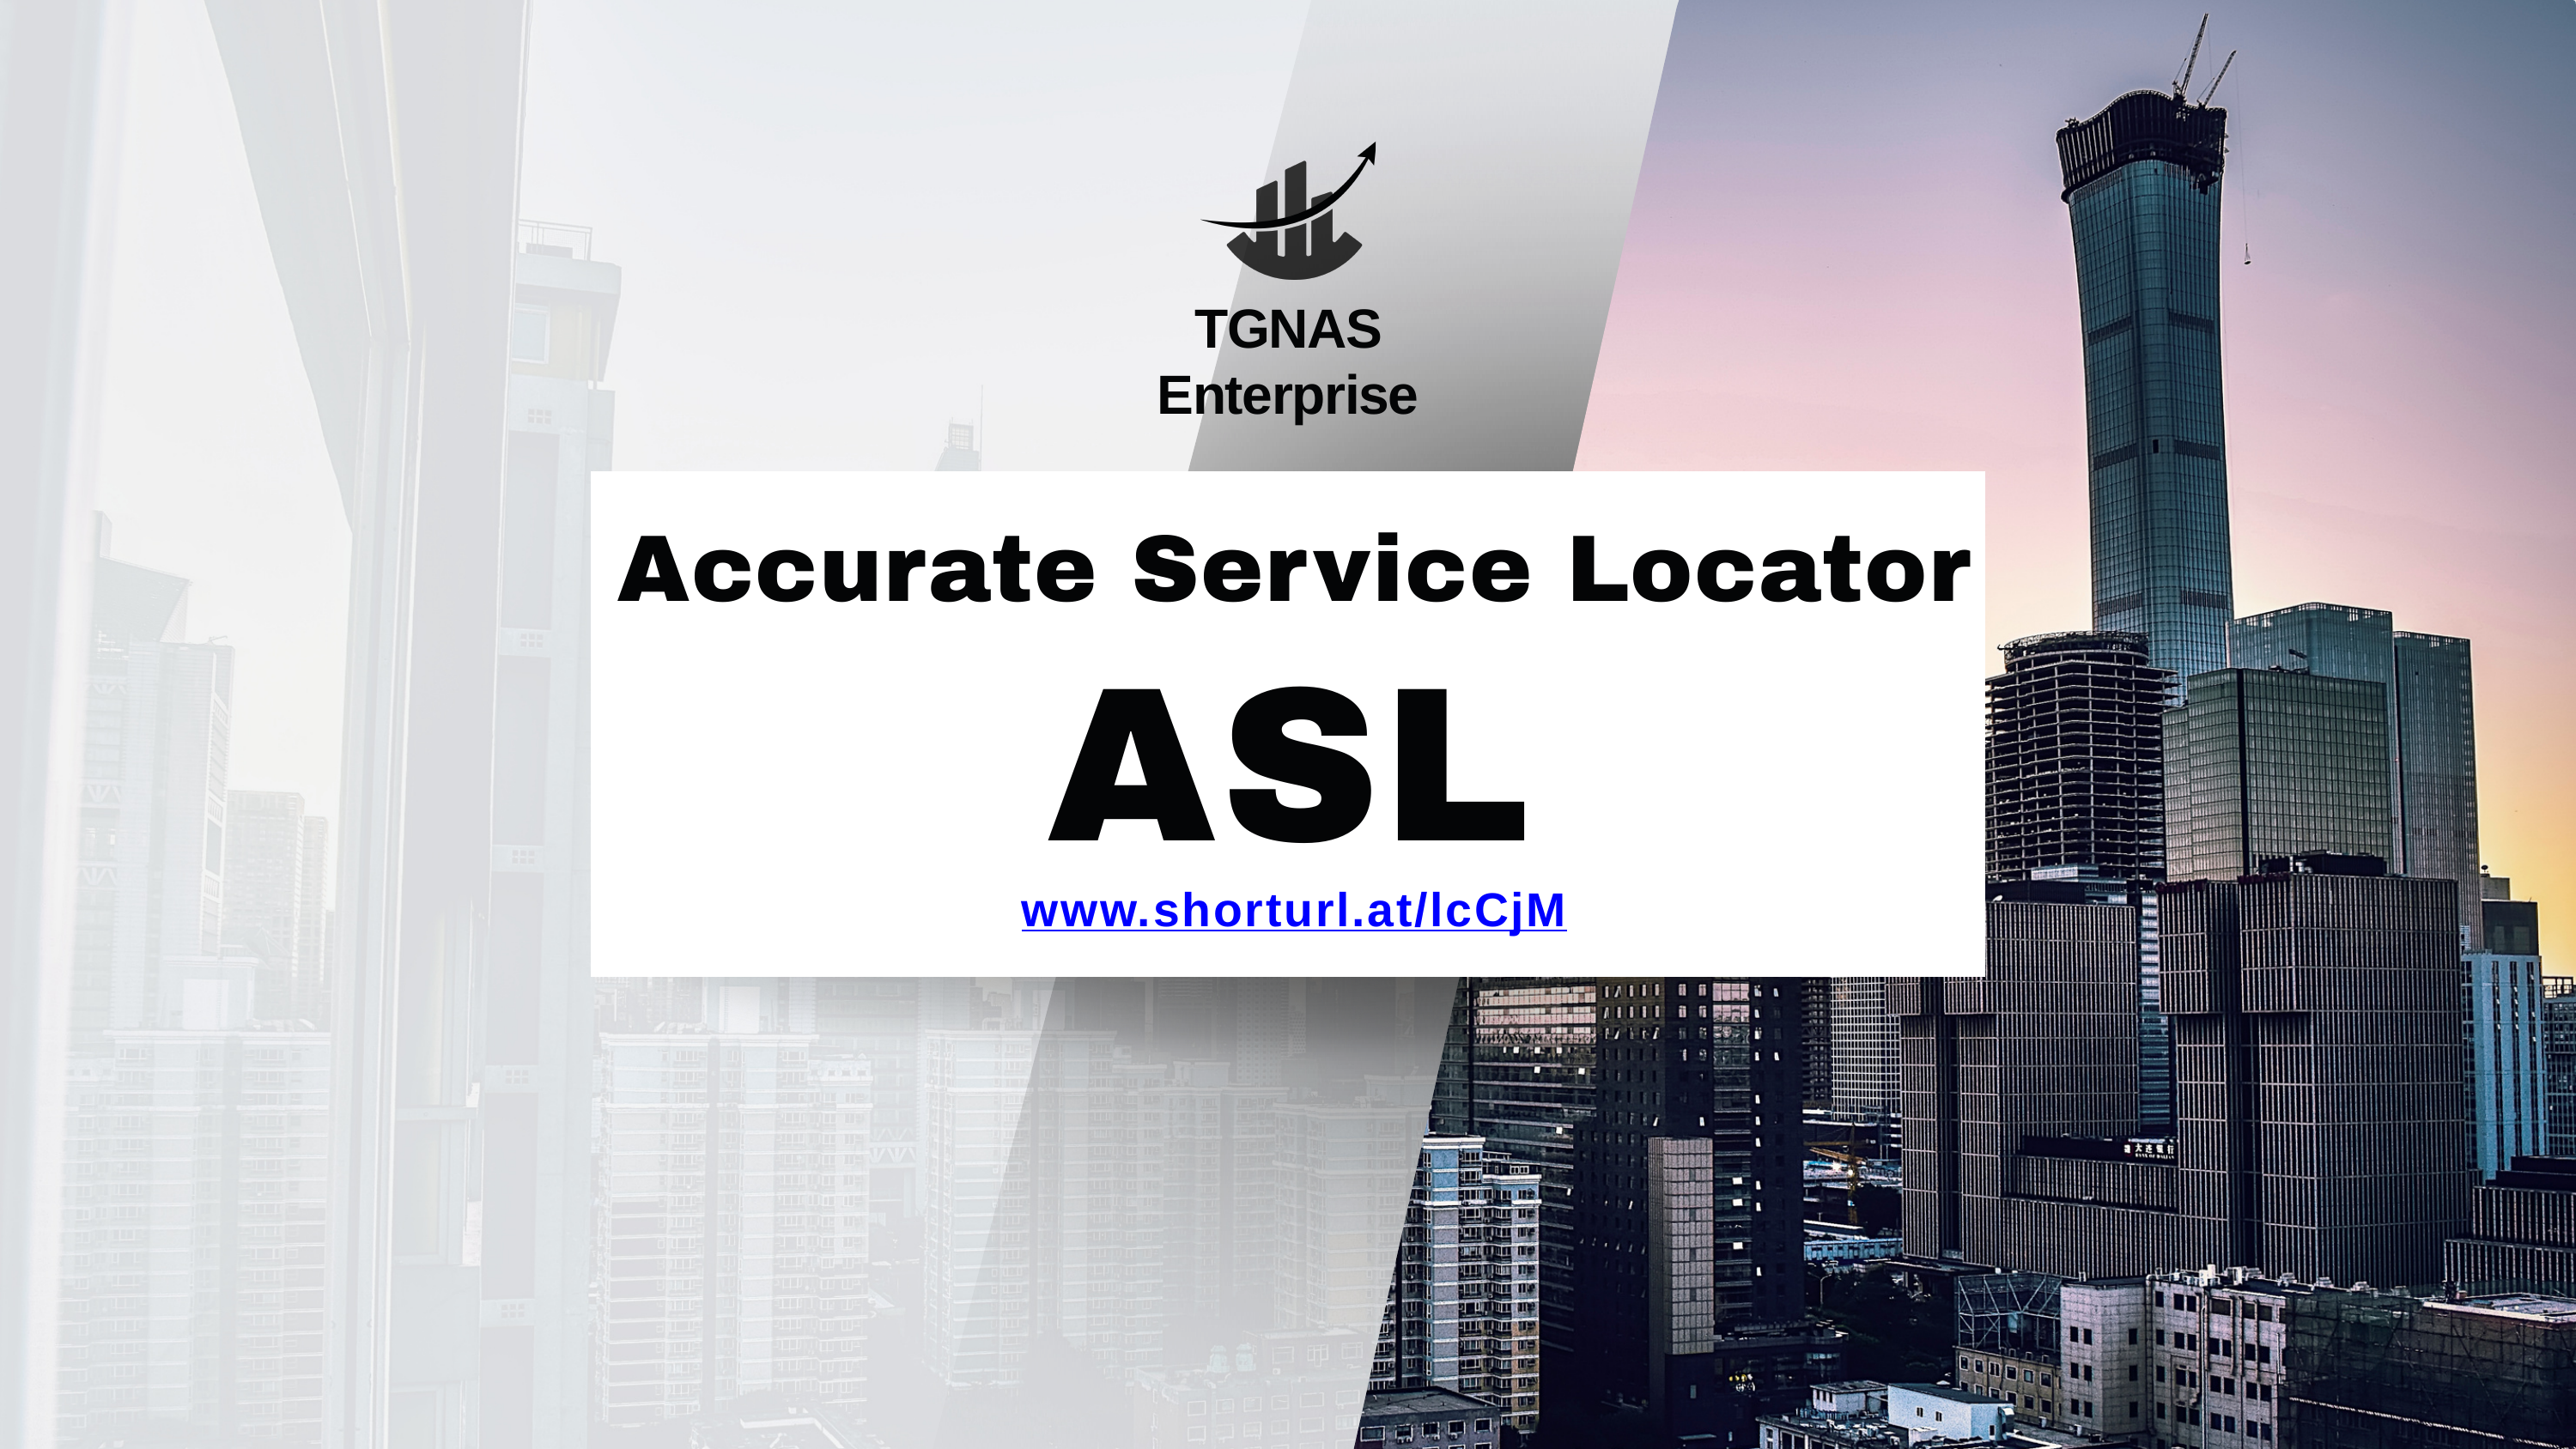

TGNAS Enterprise

Accurate Service Locator
ASL
www.shorturl.at/lcCjM